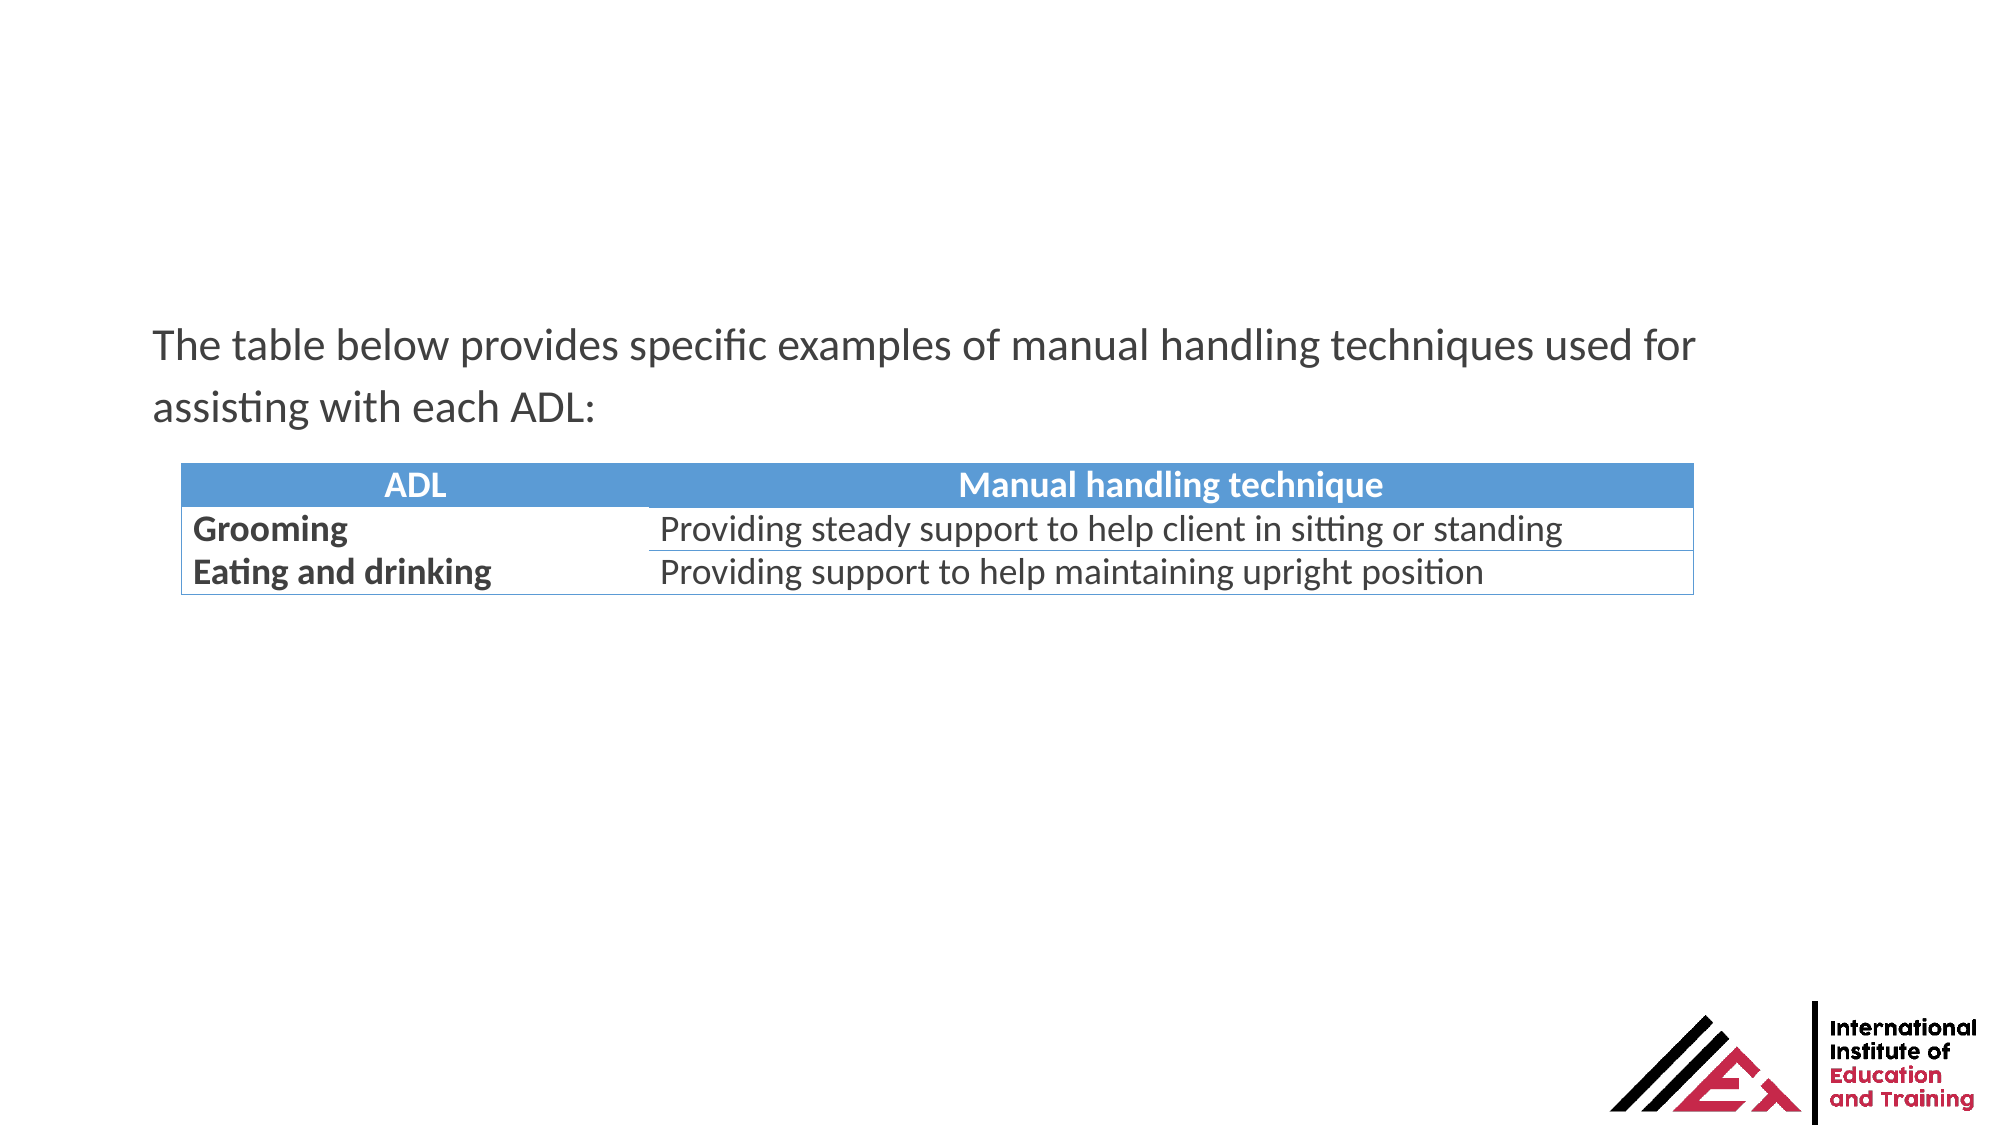

The table below provides specific examples of manual handling techniques used for assisting with each ADL:
| ADL | Manual handling technique |
| --- | --- |
| Grooming | Providing steady support to help client in sitting or standing |
| Eating and drinking | Providing support to help maintaining upright position |